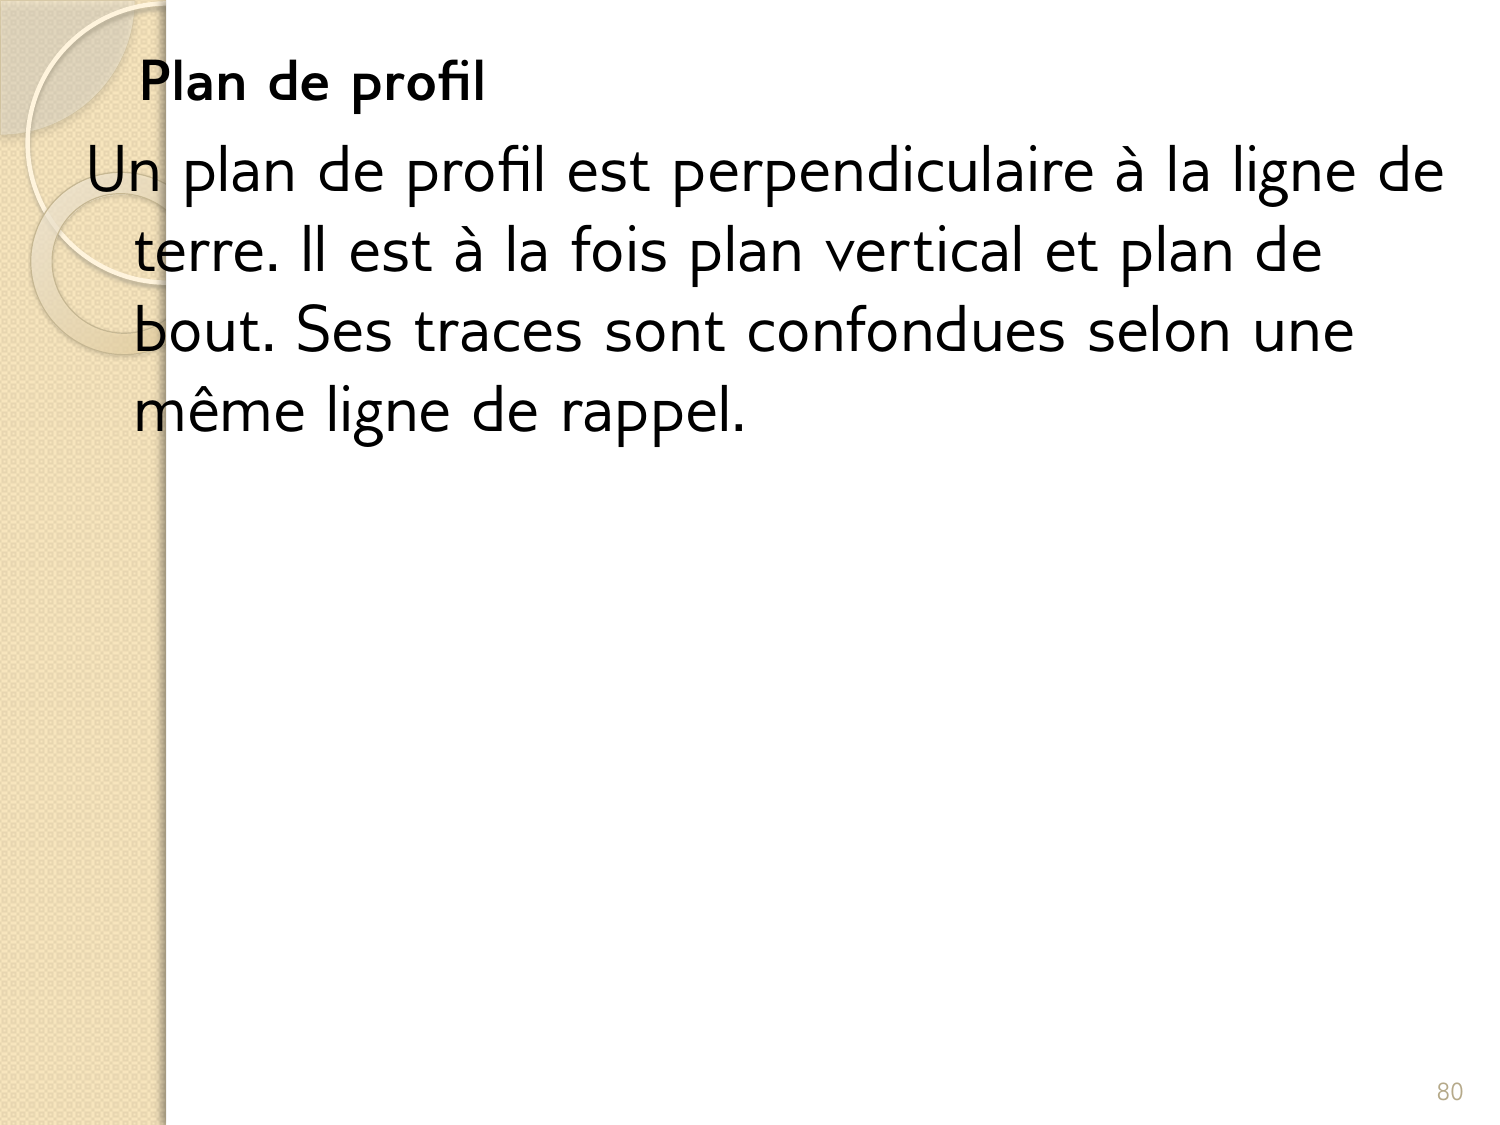

Plan de profil
Un plan de profil est perpendiculaire à la ligne de terre. Il est à la fois plan vertical et plan de bout. Ses traces sont confondues selon une même ligne de rappel.

80